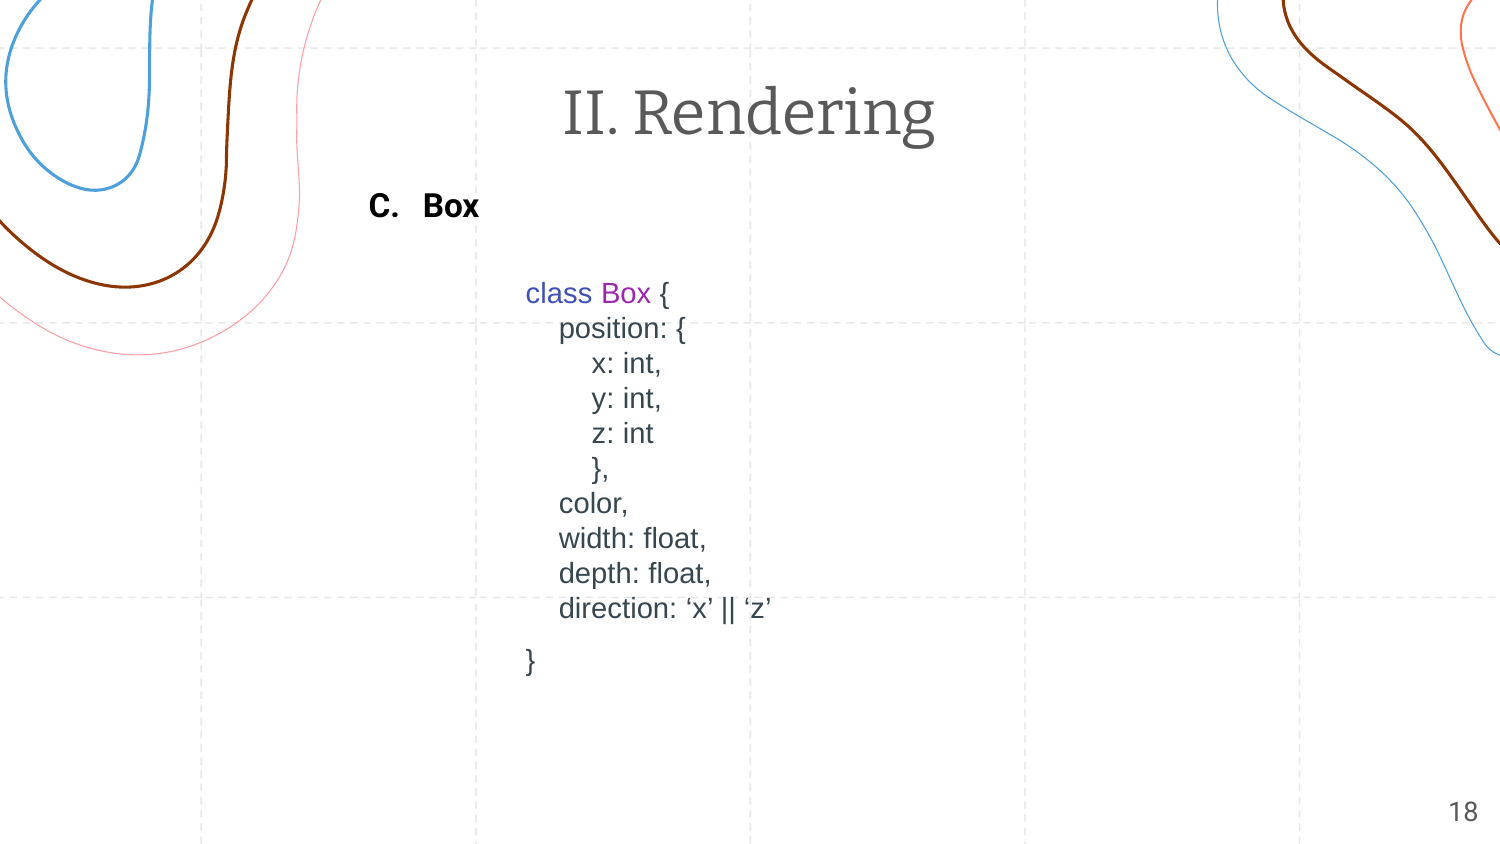

# II. Rendering

Box
class Box {
    position: {
        x: int,
        y: int,
        z: int
        },
    color,
    width: float,
    depth: float,
    direction: ‘x’ || ‘z’
}
18